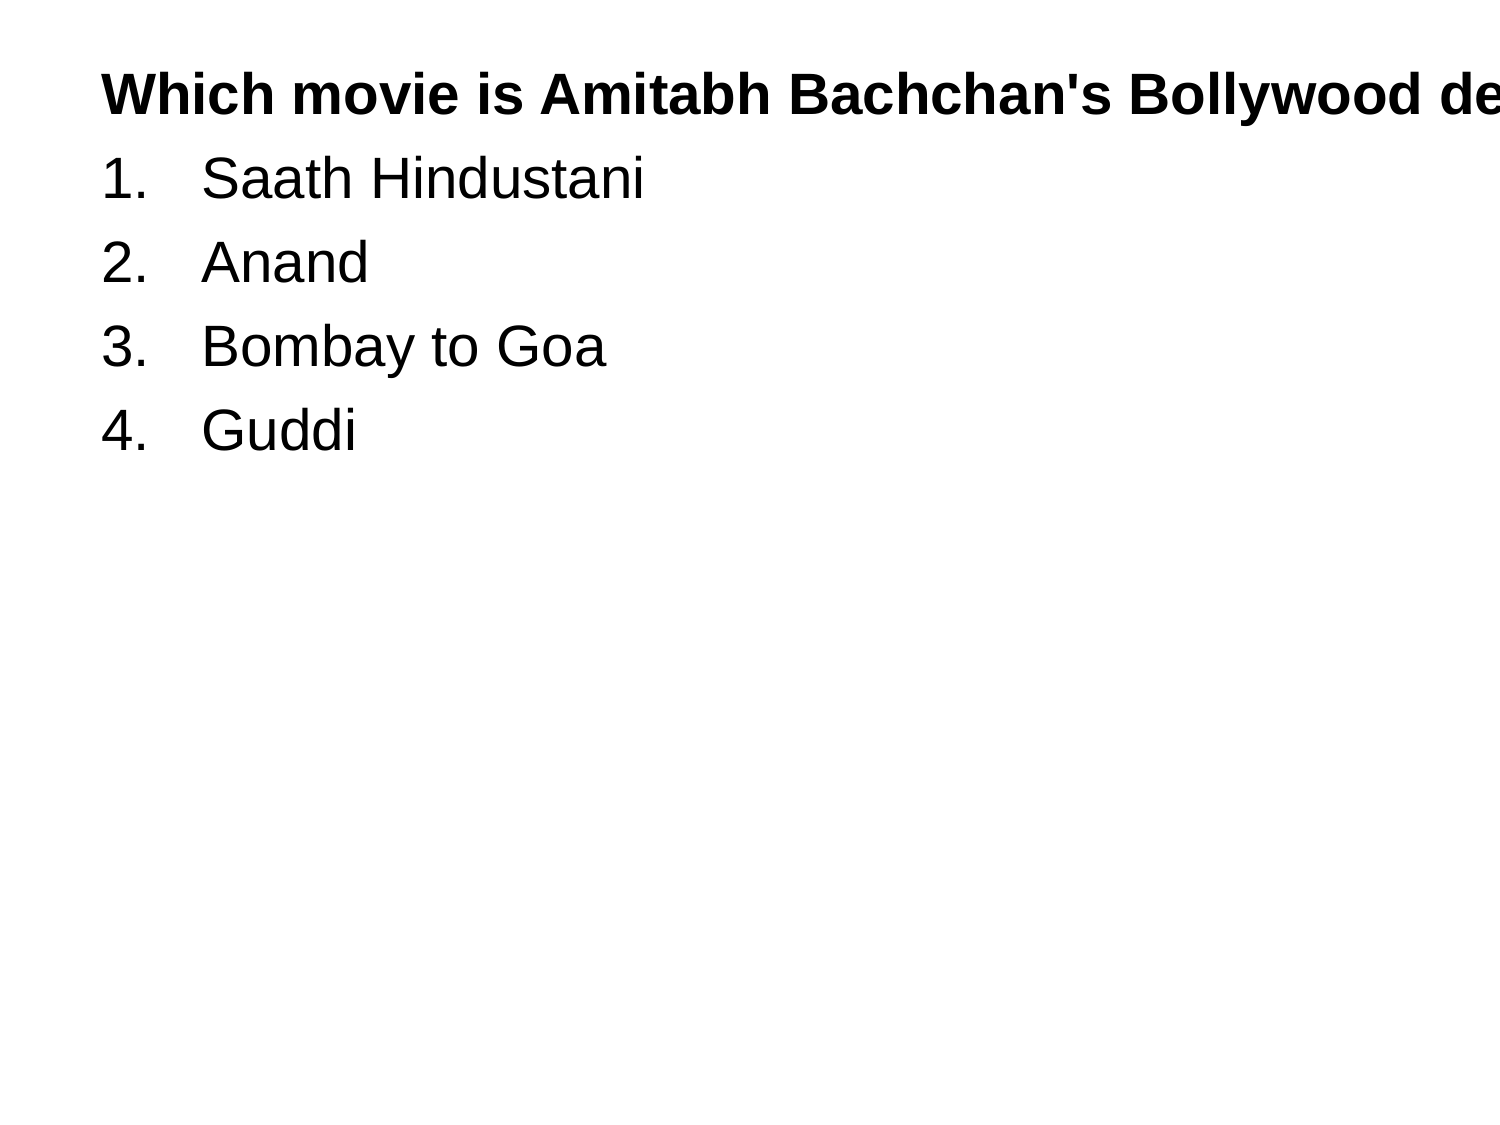

Which movie is Amitabh Bachchan's Bollywood debut ?
 Saath Hindustani
 Anand
 Bombay to Goa
 Guddi